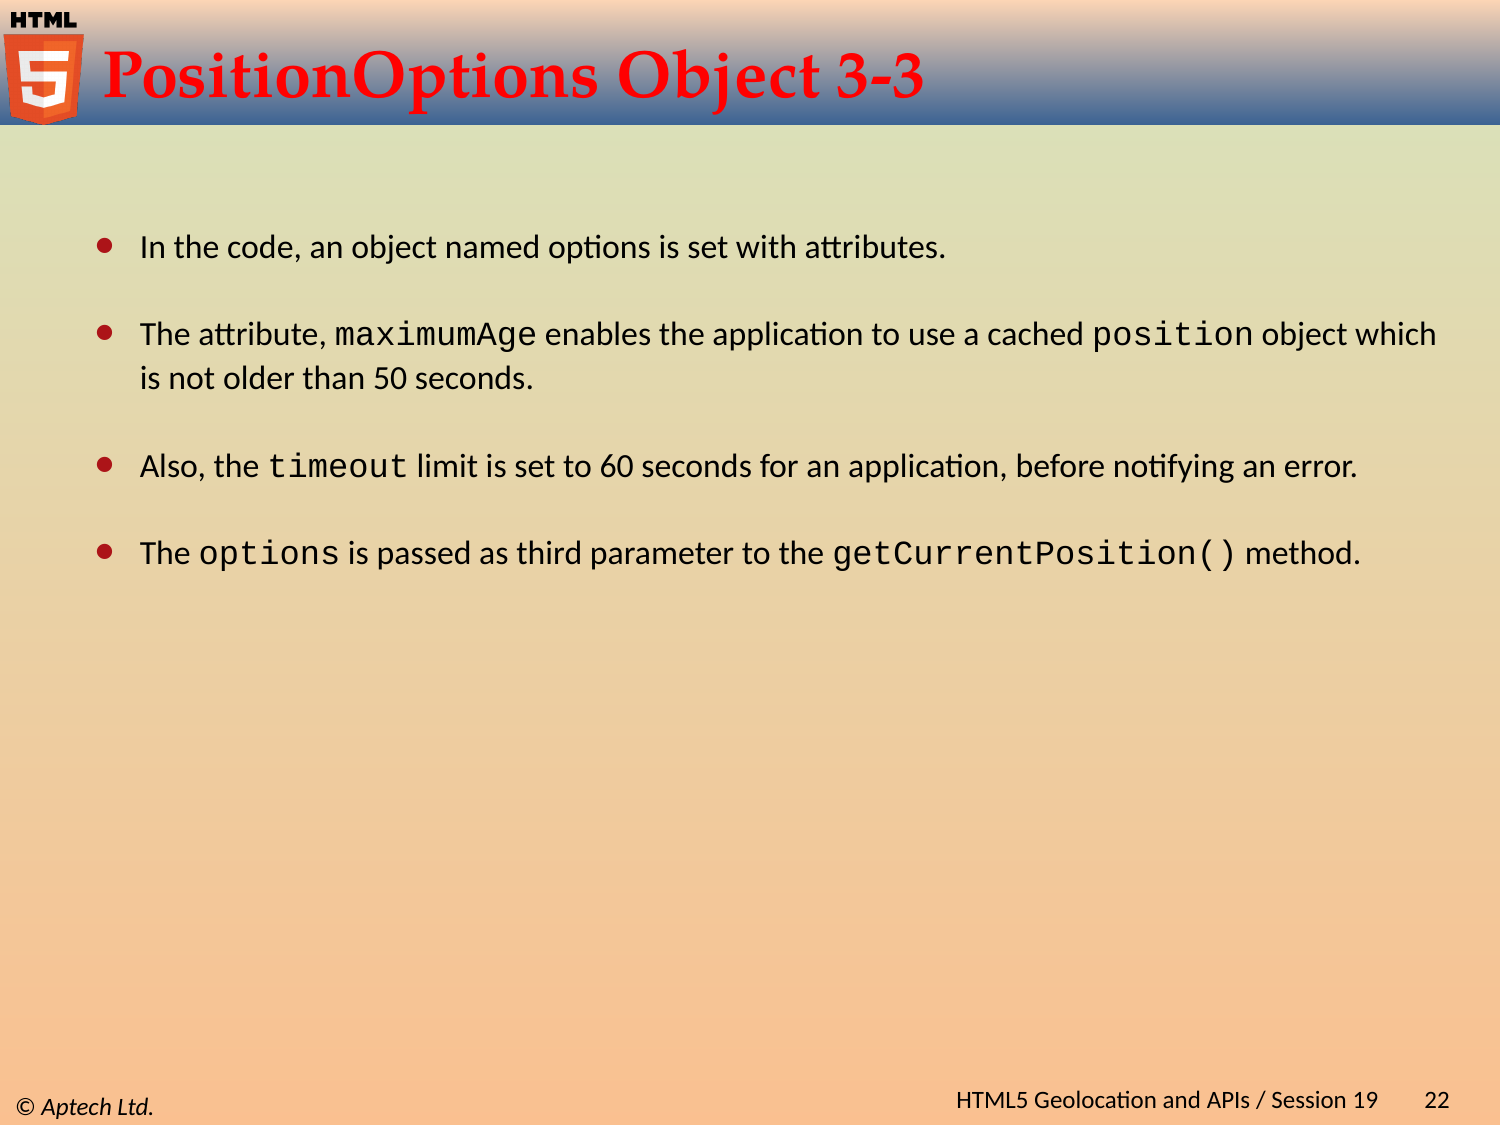

# PositionOptions Object 3-3
In the code, an object named options is set with attributes.

The attribute, maximumAge enables the application to use a cached position object which is not older than 50 seconds.

Also, the timeout limit is set to 60 seconds for an application, before notifying an error.

The options is passed as third parameter to the getCurrentPosition() method.
HTML5 Geolocation and APIs / Session 19
22